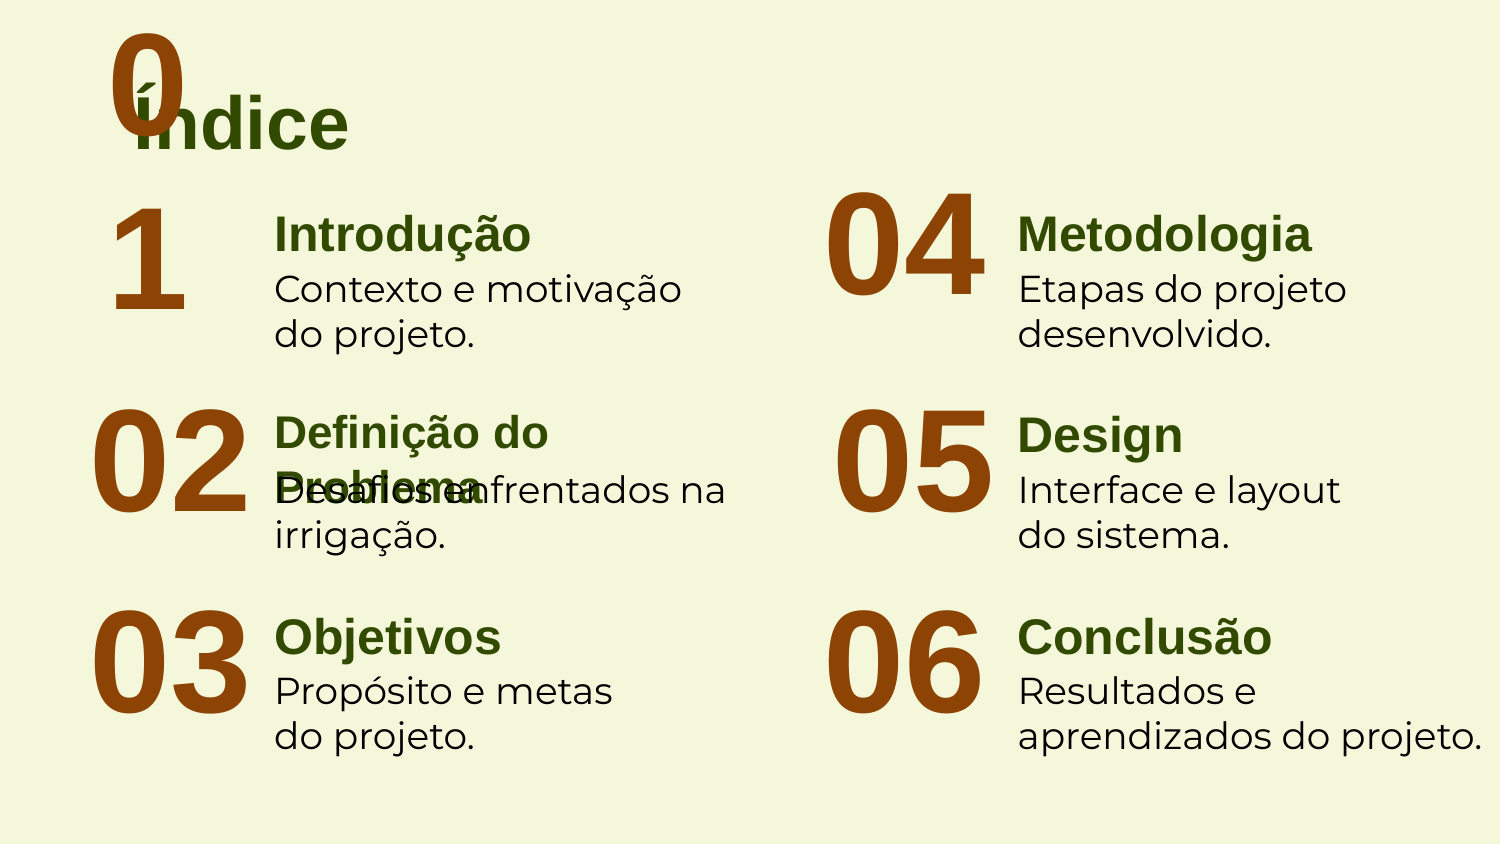

# Índice
Introdução
Metodologia
04
01
Contexto e motivação do projeto.
Etapas do projeto desenvolvido.
Definição do Problema
Design
02
05
Desafios enfrentados na irrigação.
Interface e layout do sistema.
Objetivos
Conclusão
03
06
Propósito e metas do projeto.
Resultados e aprendizados do projeto.